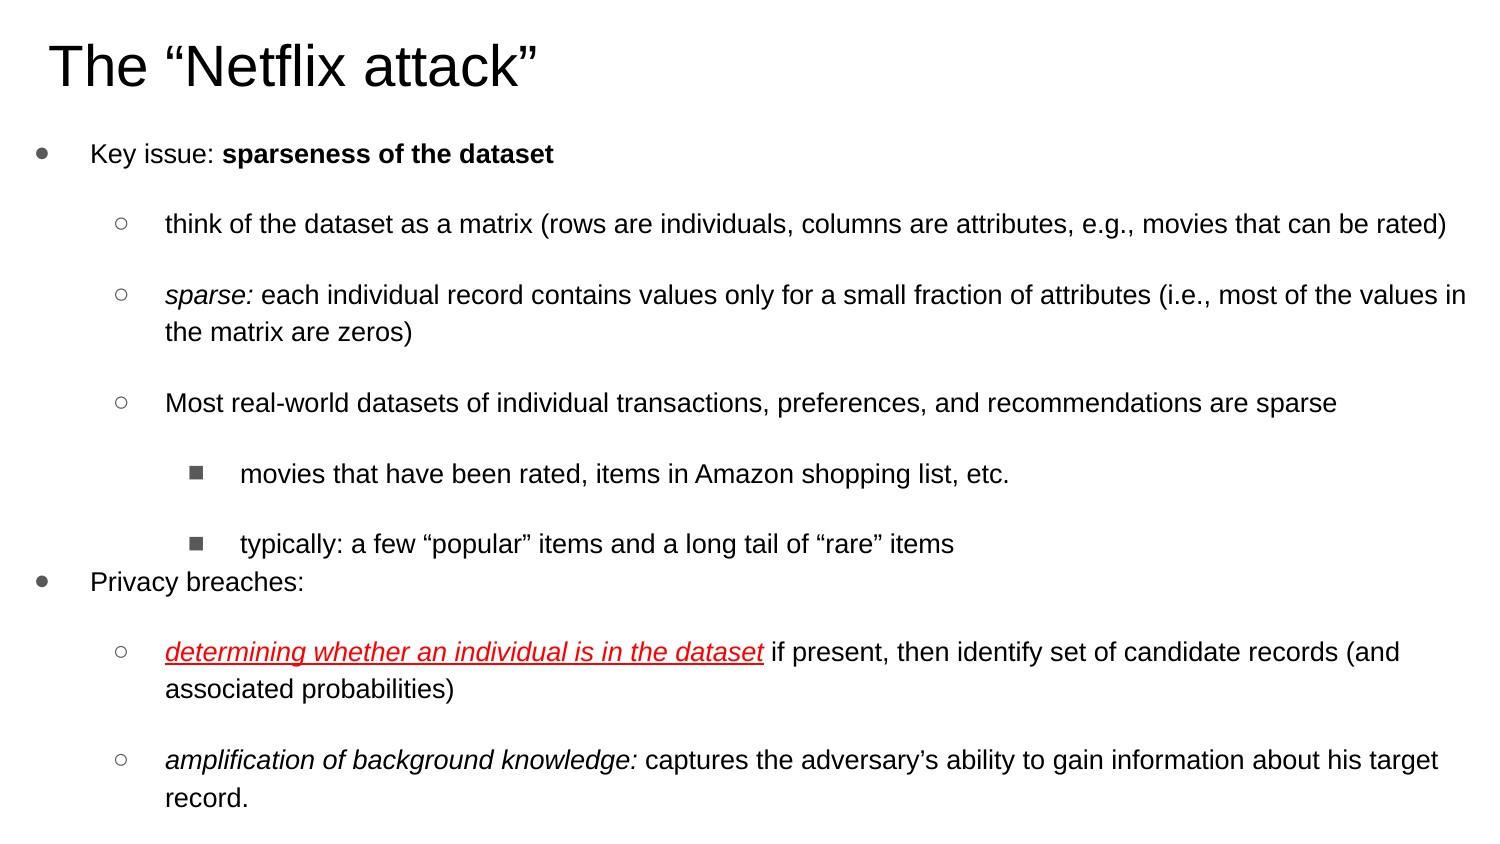

# The “Netflix attack”
Key issue: sparseness of the dataset
think of the dataset as a matrix (rows are individuals, columns are attributes, e.g., movies that can be rated)
sparse: each individual record contains values only for a small fraction of attributes (i.e., most of the values in the matrix are zeros)
Most real-world datasets of individual transactions, preferences, and recommendations are sparse
movies that have been rated, items in Amazon shopping list, etc.
typically: a few “popular” items and a long tail of “rare” items
Privacy breaches:
determining whether an individual is in the dataset if present, then identify set of candidate records (and associated probabilities)
amplification of background knowledge: captures the adversary’s ability to gain information about his target record.